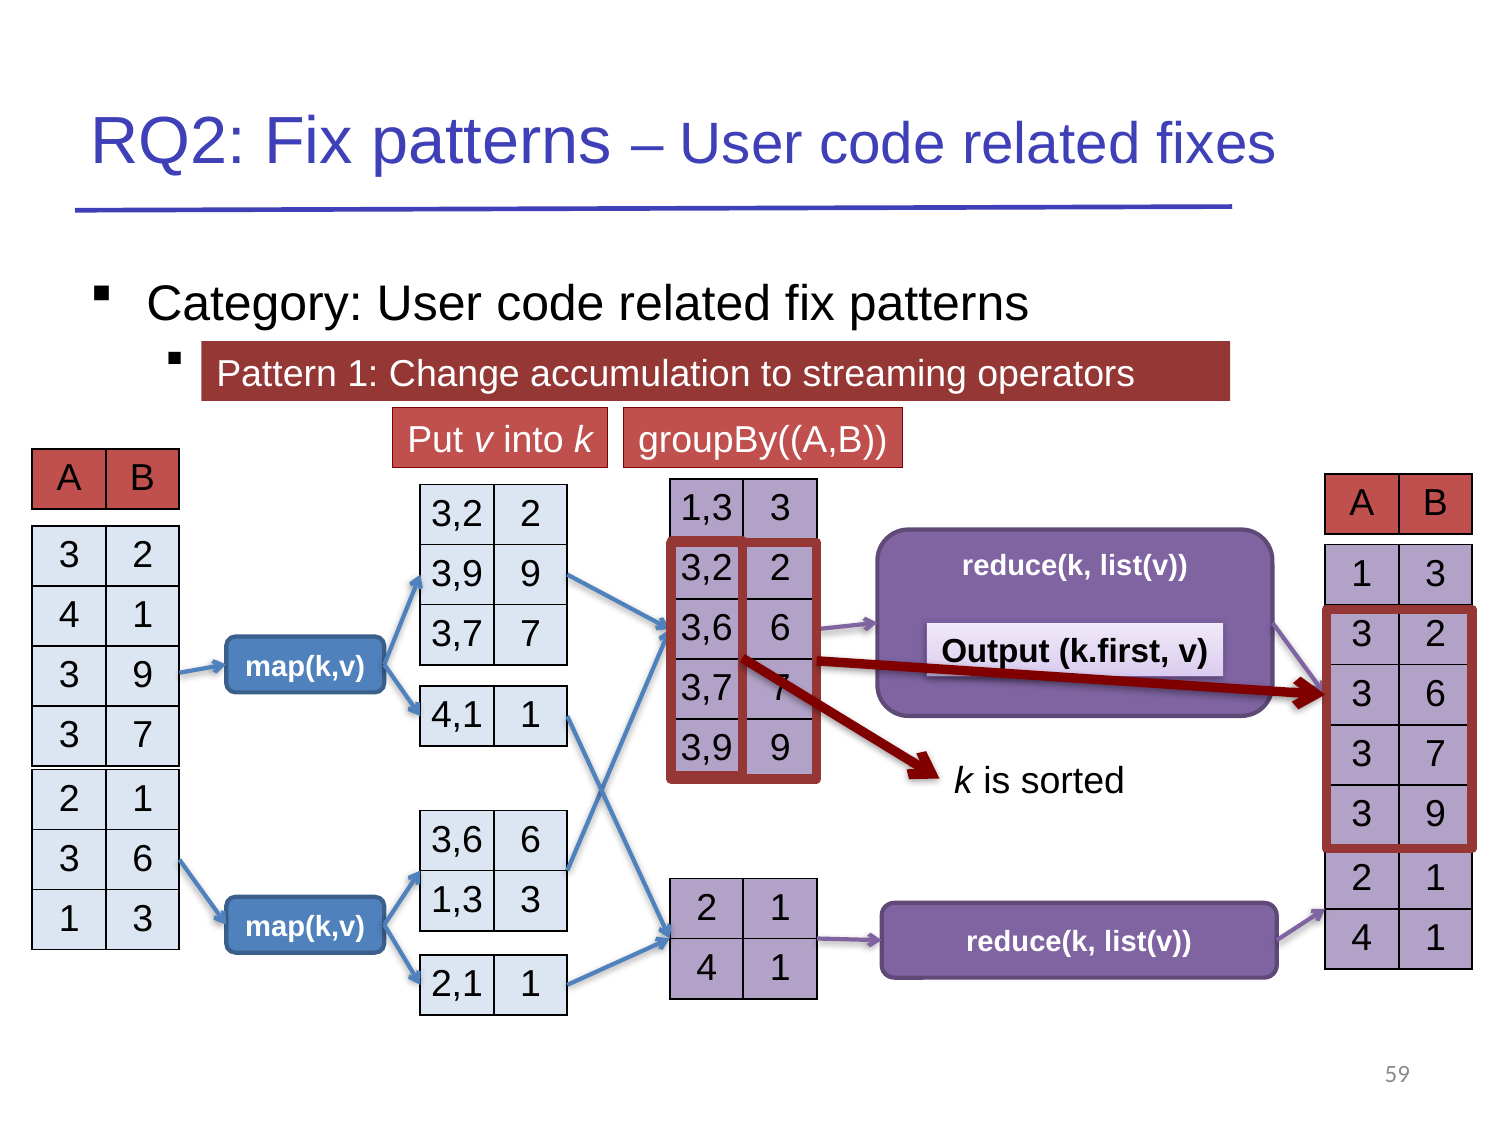

# RQ2: Fix patterns – User code related fixes
Category: User code related fix patterns
Lower framework buffer size

Pattern 1: Change accumulation to streaming operators
Put v into k
groupBy((A,B))
| A | B |
| --- | --- |
| A | B |
| --- | --- |
| 1,3 | 3 |
| --- | --- |
| 3,2 | 2 |
| 3,6 | 6 |
| 3,7 | 7 |
| 3,9 | 9 |
| 3,2 | 2 |
| --- | --- |
| 3,9 | 9 |
| 3,7 | 7 |
| 3 | 2 |
| --- | --- |
| 4 | 1 |
| 3 | 9 |
| 3 | 7 |
reduce(k, list(v))

| 1 | 3 |
| --- | --- |
| 3 | 2 |
| 3 | 6 |
| 3 | 7 |
| 3 | 9 |

Output (k.first, v)
map(k,v)
| 4,1 | 1 |
| --- | --- |
k is sorted
| 2 | 1 |
| --- | --- |
| 3 | 6 |
| 1 | 3 |
| 3,6 | 6 |
| --- | --- |
| 1,3 | 3 |
| 2 | 1 |
| --- | --- |
| 4 | 1 |
| 2 | 1 |
| --- | --- |
| 4 | 1 |
map(k,v)
reduce(k, list(v))
| 2,1 | 1 |
| --- | --- |
59